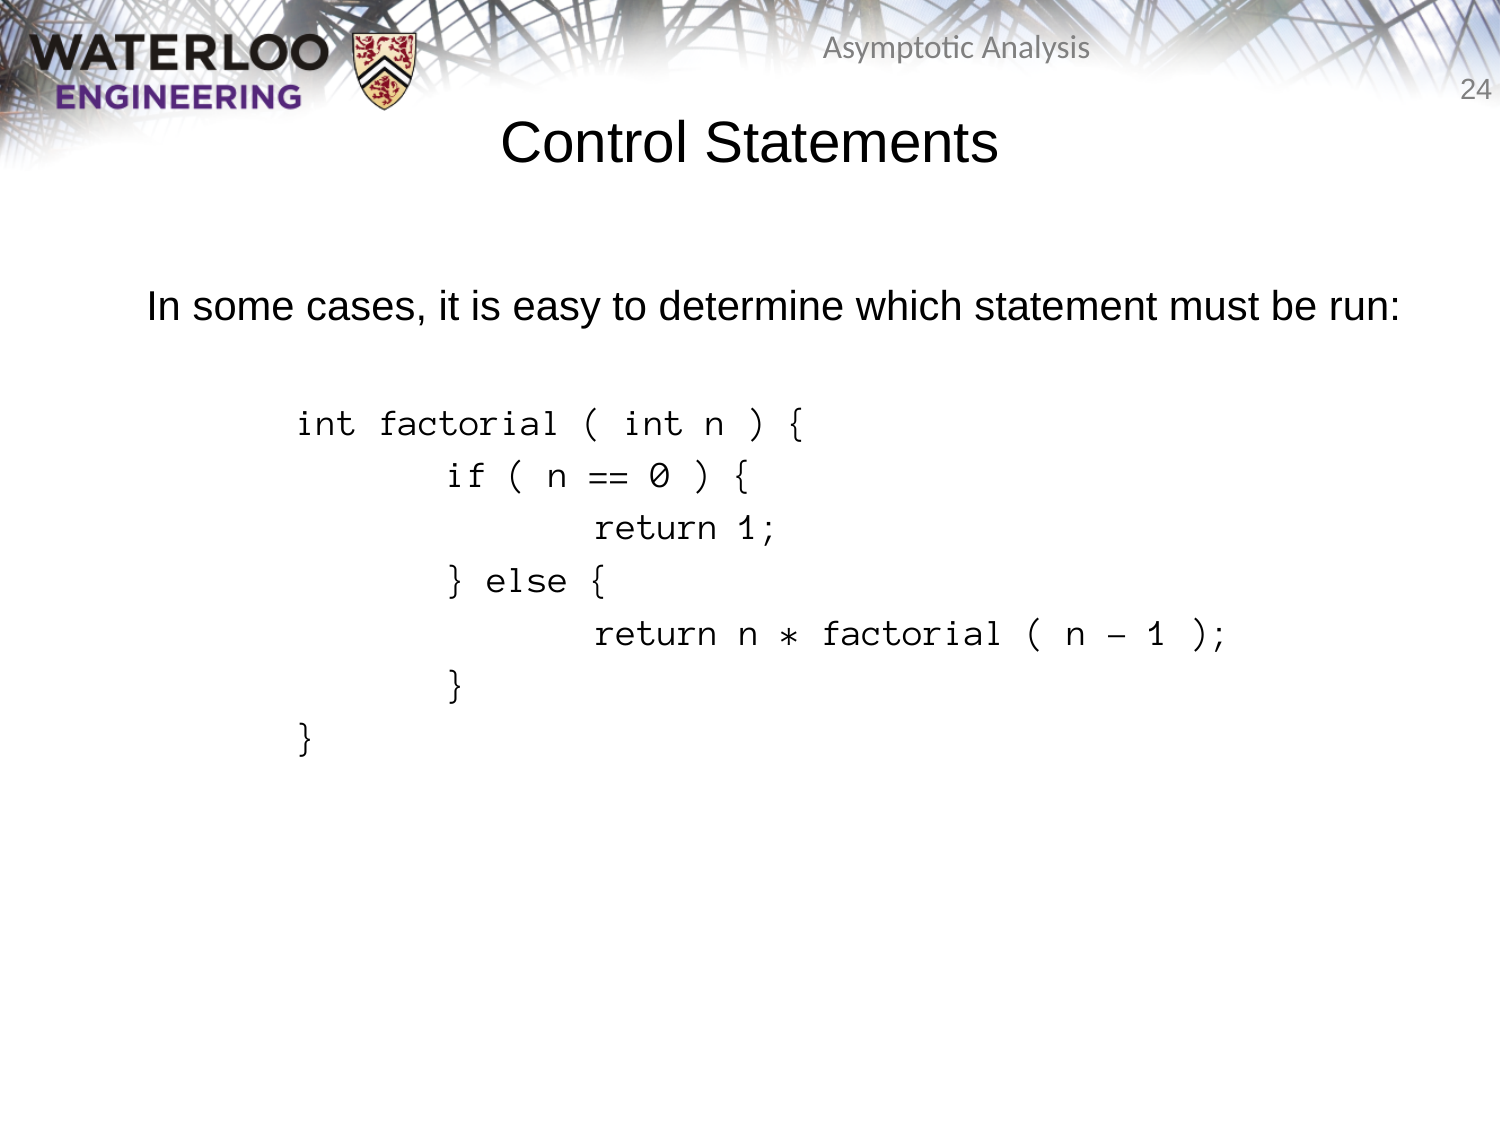

Control Statements
	In some cases, it is easy to determine which statement must be run:
		int factorial ( int n ) {
			if ( n == 0 ) {
				return 1;
			} else {
				return n * factorial ( n – 1 );
			}
		}